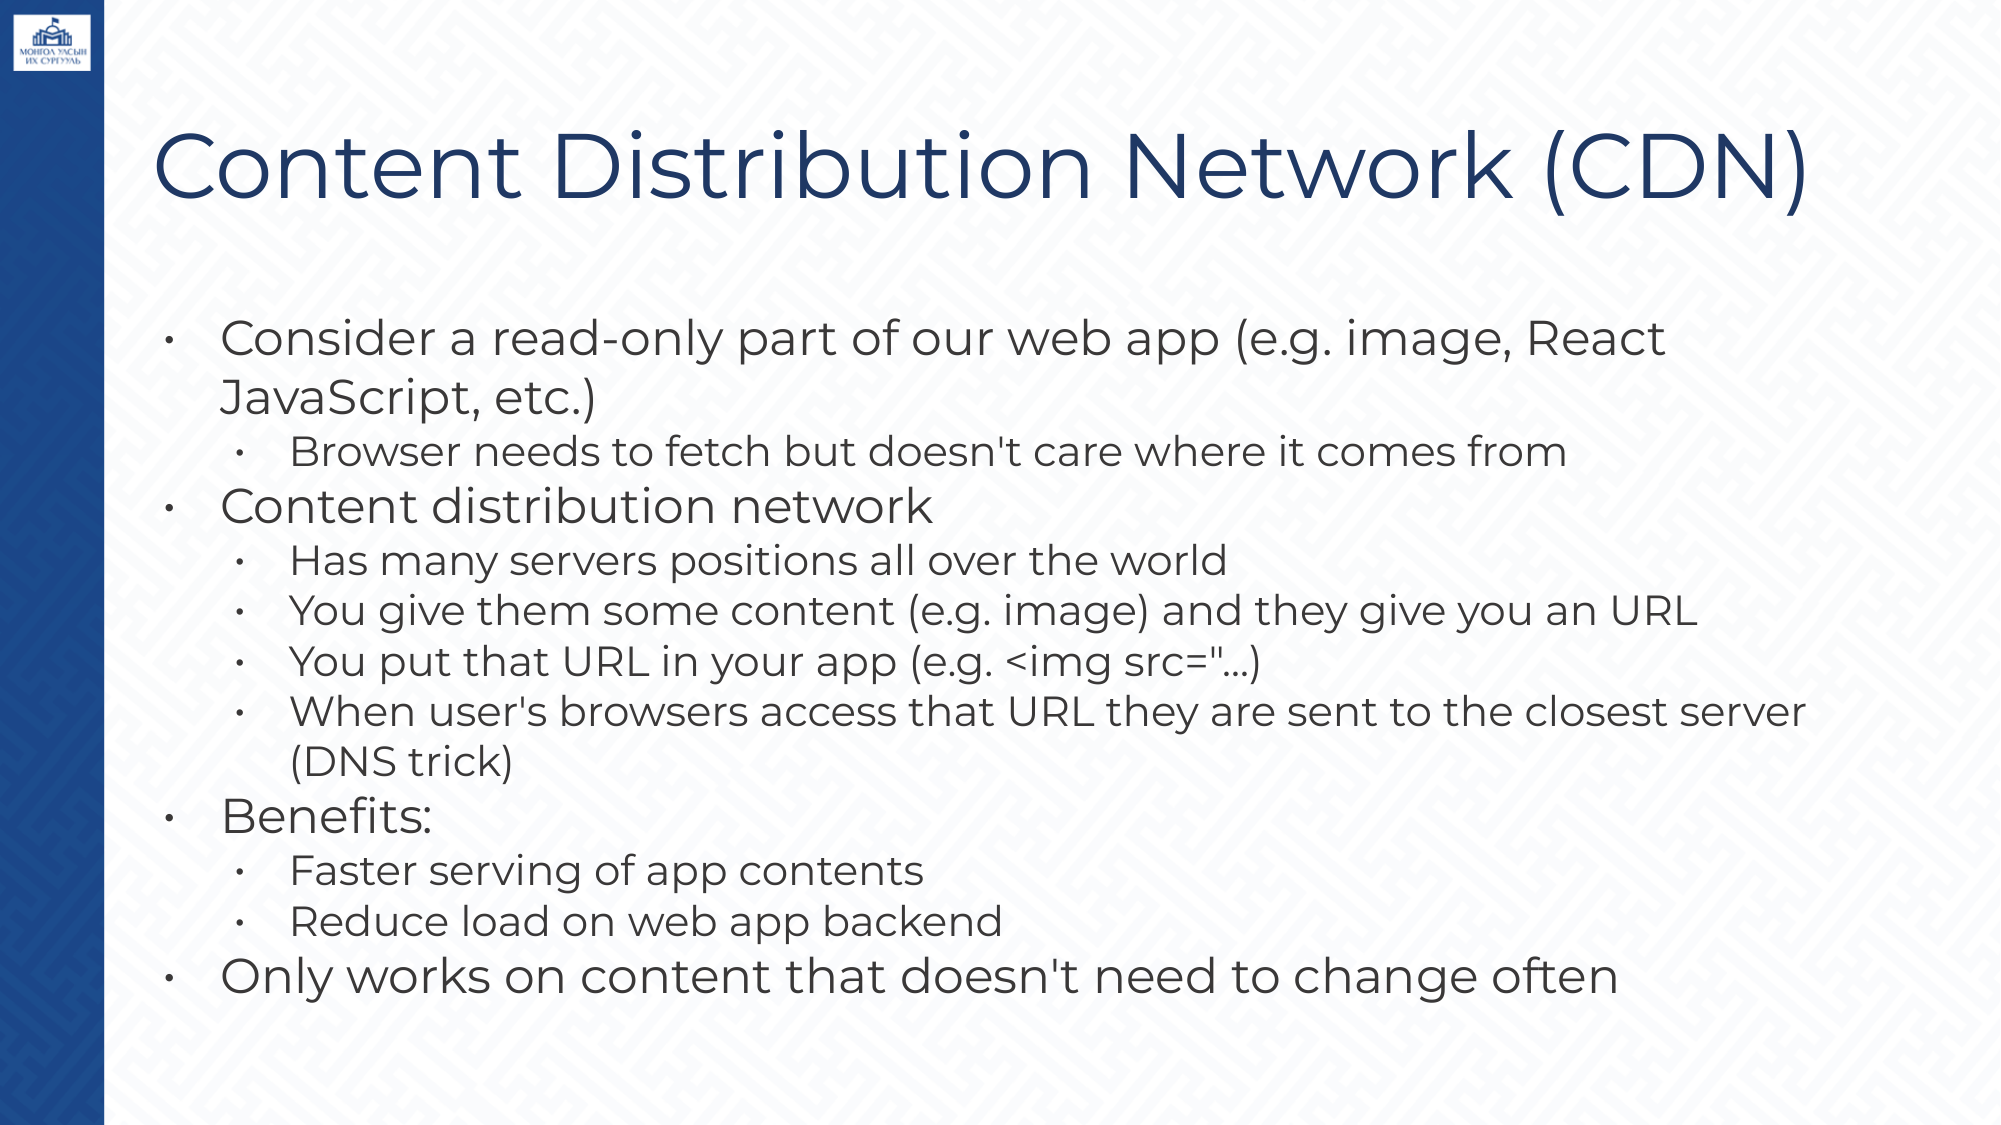

# Content Distribution Network (CDN)
Consider a read-only part of our web app (e.g. image, React JavaScript, etc.)
Browser needs to fetch but doesn't care where it comes from
Content distribution network
Has many servers positions all over the world
You give them some content (e.g. image) and they give you an URL
You put that URL in your app (e.g. <img src="...)
When user's browsers access that URL they are sent to the closest server (DNS trick)
Benefits:
Faster serving of app contents
Reduce load on web app backend
Only works on content that doesn't need to change often